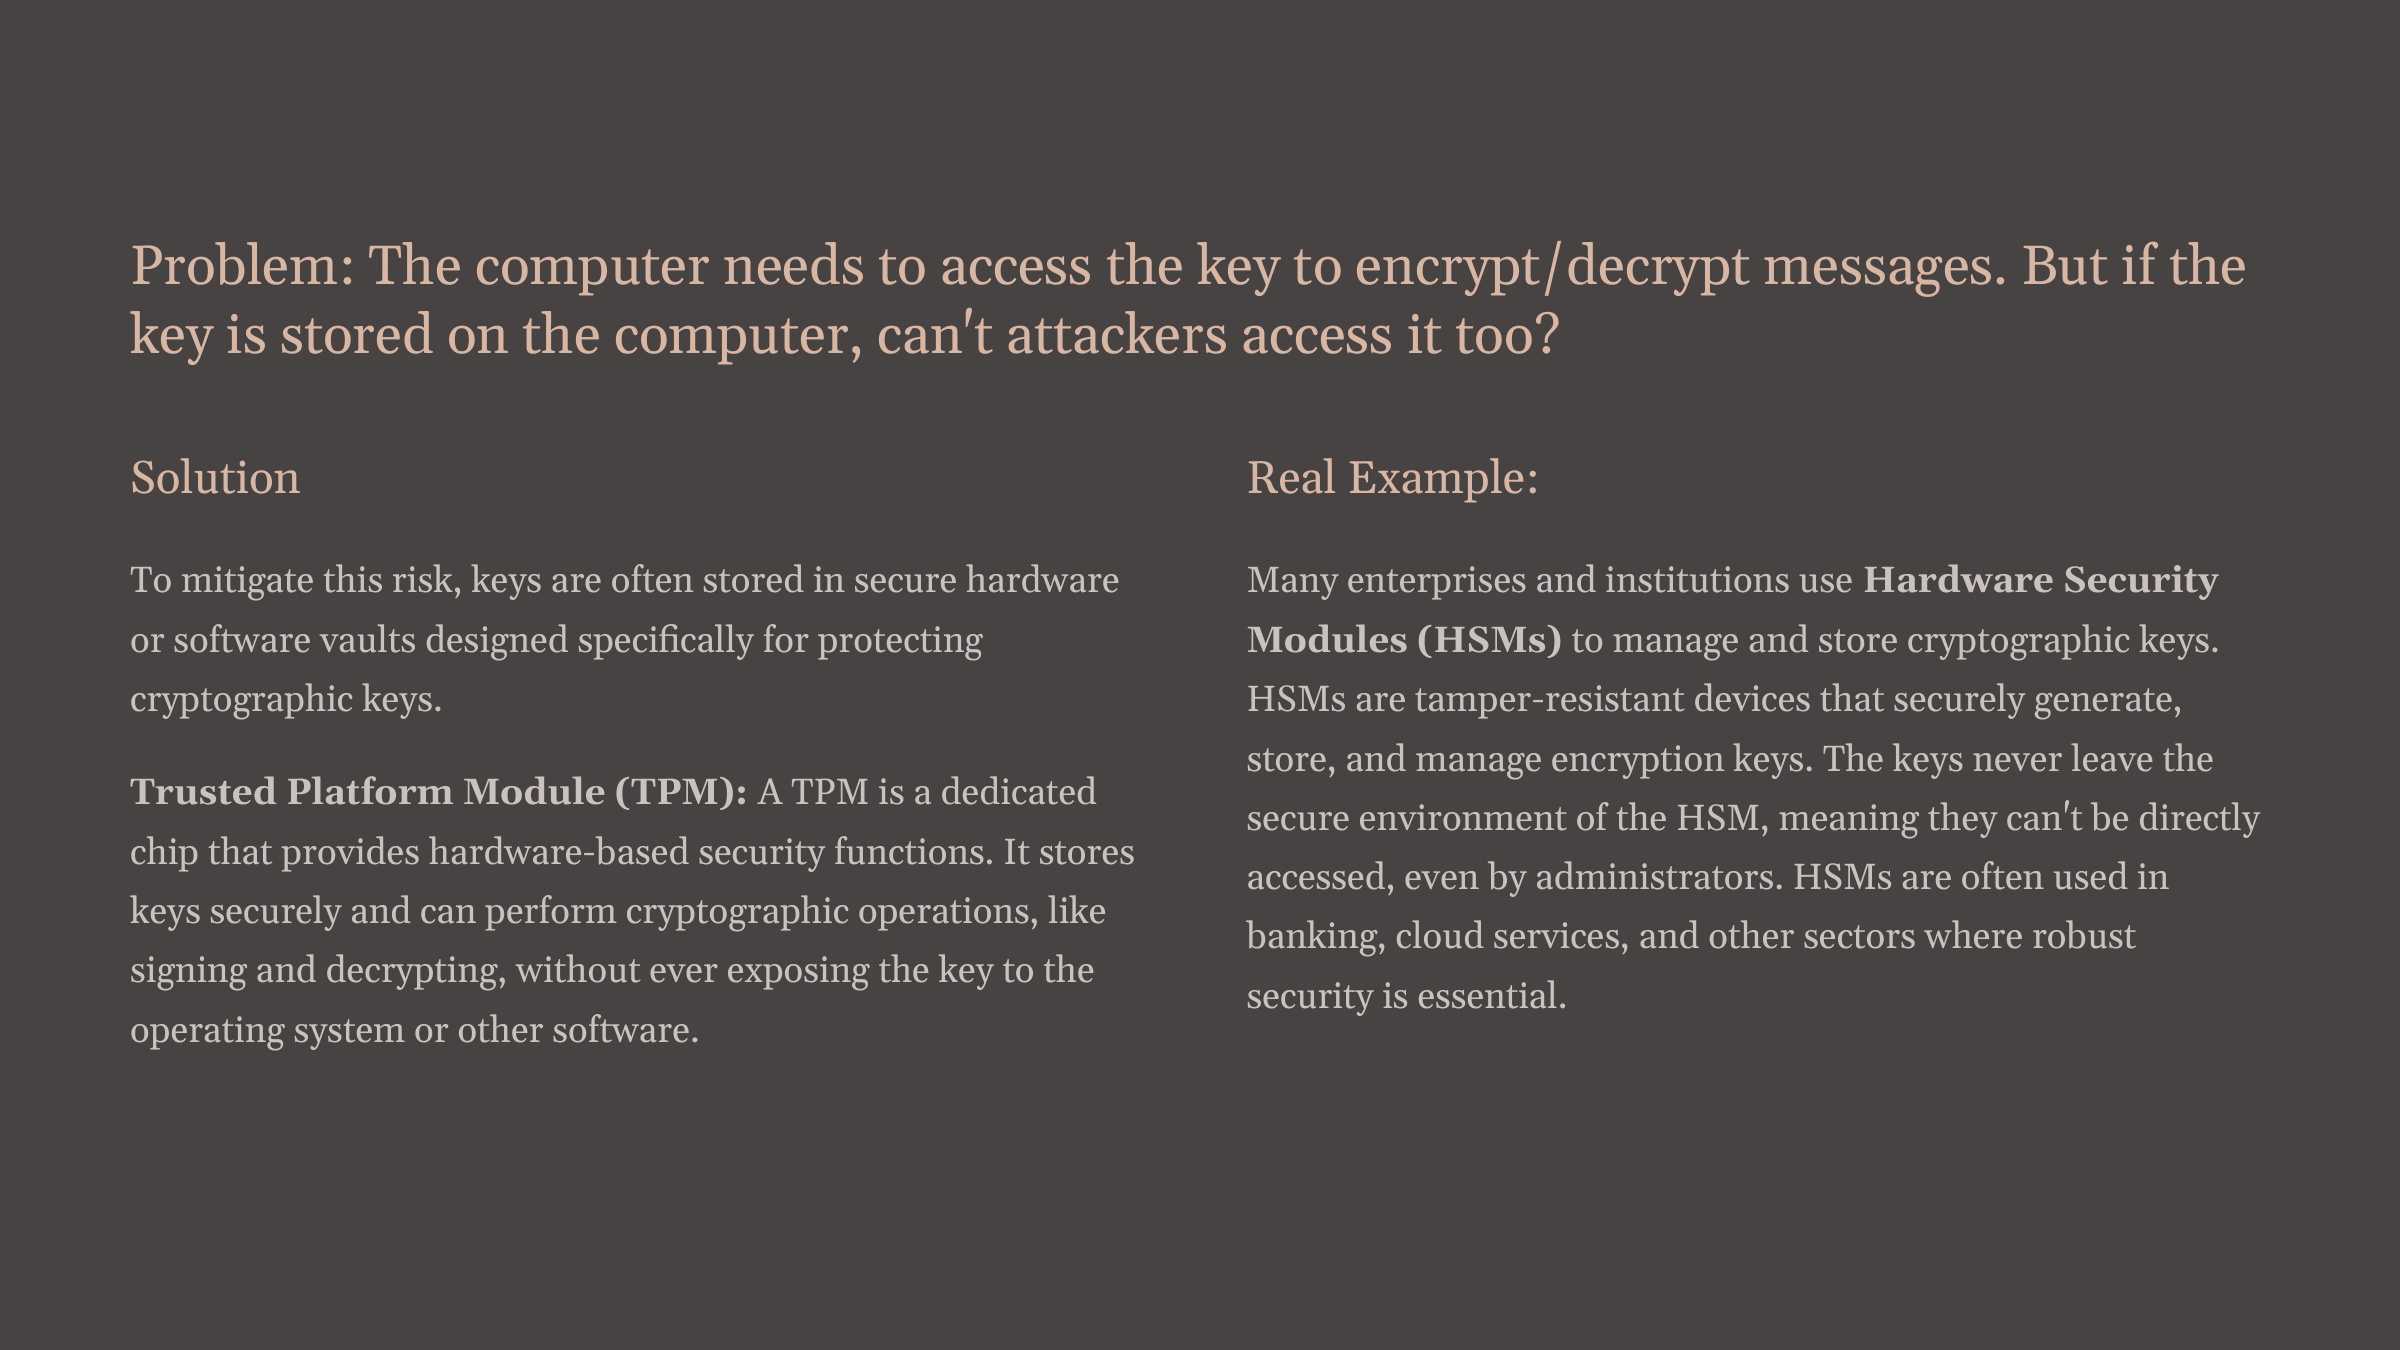

Problem: The computer needs to access the key to encrypt/decrypt messages. But if the key is stored on the computer, can't attackers access it too?
Solution
Real Example:
To mitigate this risk, keys are often stored in secure hardware or software vaults designed specifically for protecting cryptographic keys.
Many enterprises and institutions use Hardware Security Modules (HSMs) to manage and store cryptographic keys. HSMs are tamper-resistant devices that securely generate, store, and manage encryption keys. The keys never leave the secure environment of the HSM, meaning they can't be directly accessed, even by administrators. HSMs are often used in banking, cloud services, and other sectors where robust security is essential.
Trusted Platform Module (TPM): A TPM is a dedicated chip that provides hardware-based security functions. It stores keys securely and can perform cryptographic operations, like signing and decrypting, without ever exposing the key to the operating system or other software.